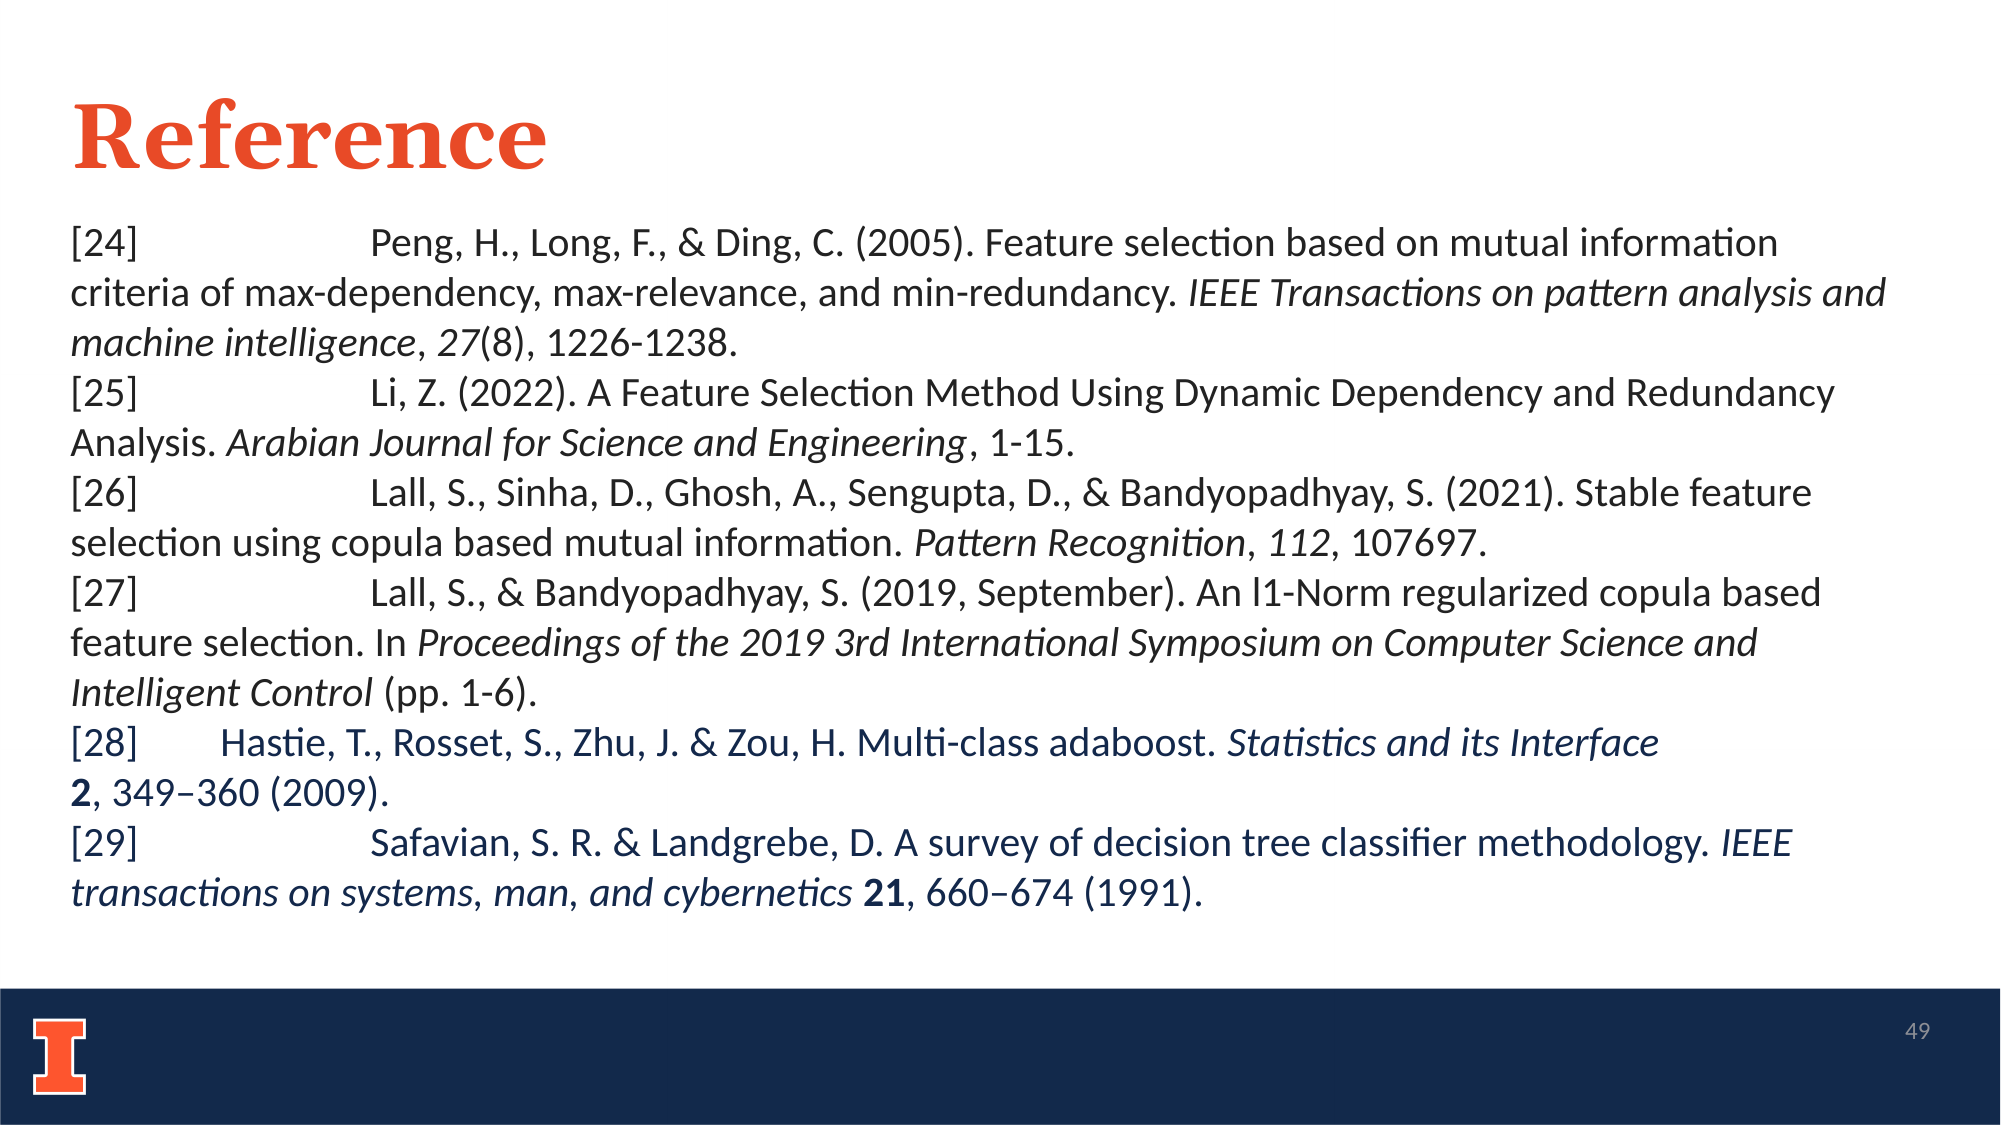

Reference
[24]		Peng, H., Long, F., & Ding, C. (2005). Feature selection based on mutual information criteria of max-dependency, max-relevance, and min-redundancy. IEEE Transactions on pattern analysis and machine intelligence, 27(8), 1226-1238.
[25]		Li, Z. (2022). A Feature Selection Method Using Dynamic Dependency and Redundancy Analysis. Arabian Journal for Science and Engineering, 1-15.
[26]		Lall, S., Sinha, D., Ghosh, A., Sengupta, D., & Bandyopadhyay, S. (2021). Stable feature selection using copula based mutual information. Pattern Recognition, 112, 107697.
[27]		Lall, S., & Bandyopadhyay, S. (2019, September). An l1-Norm regularized copula based feature selection. In Proceedings of the 2019 3rd International Symposium on Computer Science and Intelligent Control (pp. 1-6).
[28] 	Hastie, T., Rosset, S., Zhu, J. & Zou, H. Multi-class adaboost. Statistics and its Interface
2, 349–360 (2009).
[29]		Safavian, S. R. & Landgrebe, D. A survey of decision tree classifier methodology. IEEE
transactions on systems, man, and cybernetics 21, 660–674 (1991).

49